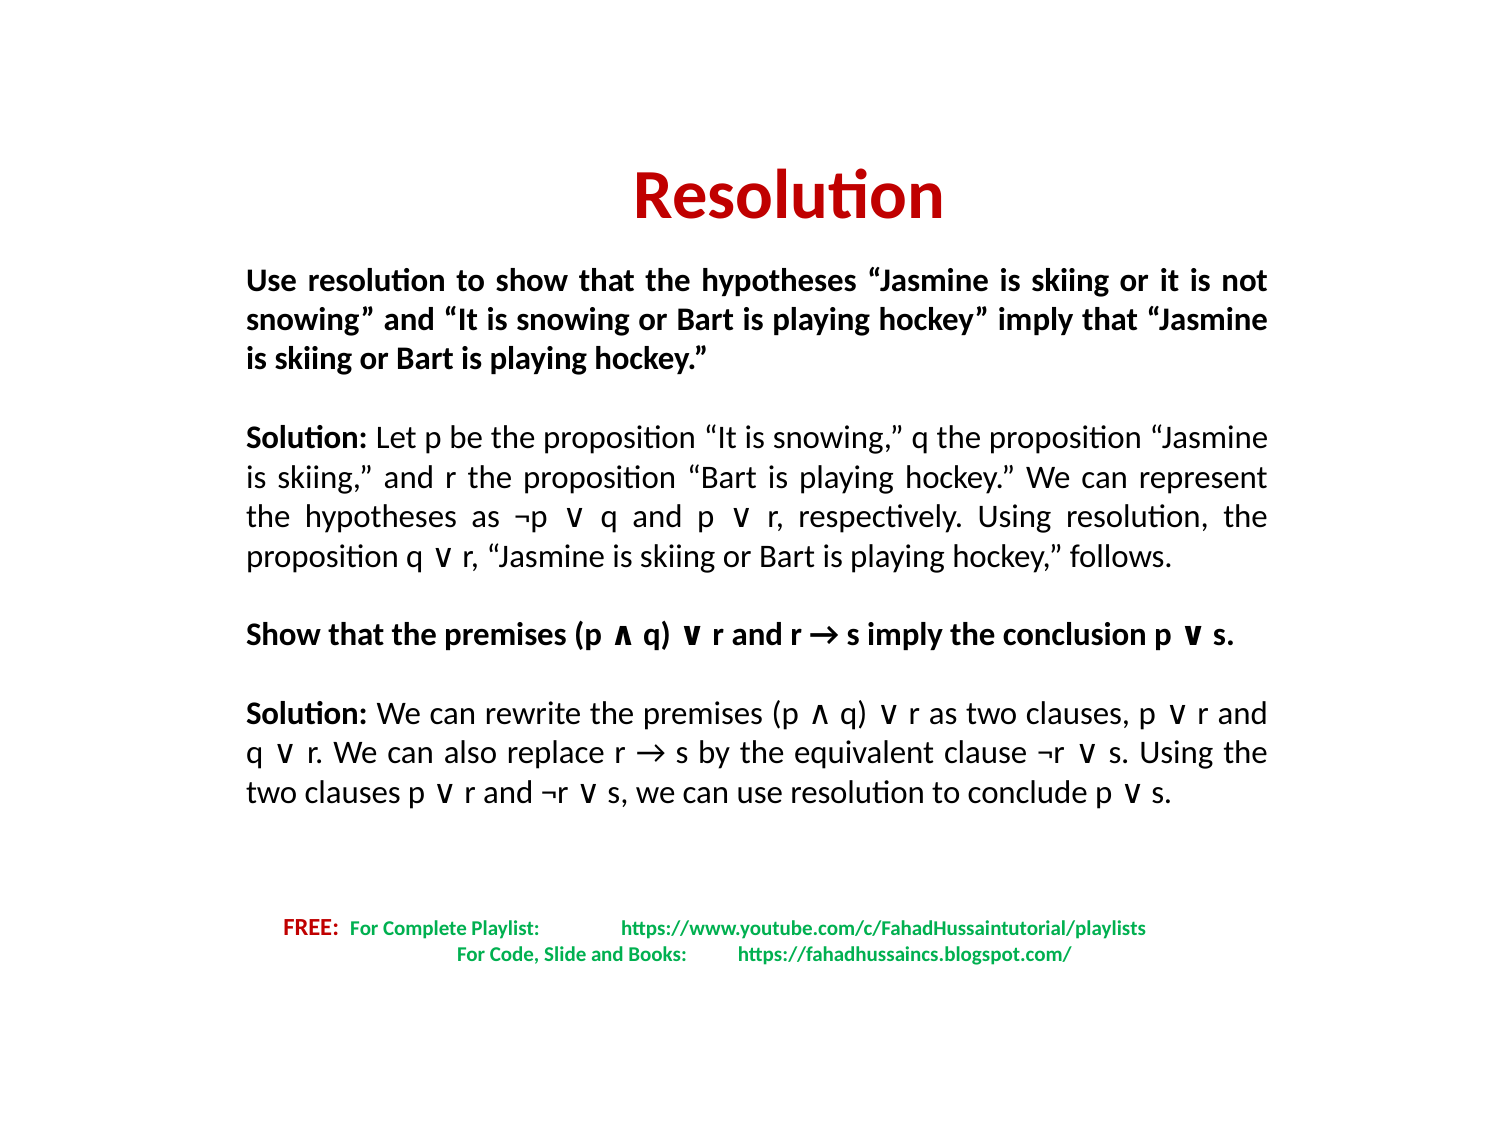

Resolution
Use resolution to show that the hypotheses “Jasmine is skiing or it is not snowing” and “It is snowing or Bart is playing hockey” imply that “Jasmine is skiing or Bart is playing hockey.”

Solution: Let p be the proposition “It is snowing,” q the proposition “Jasmine is skiing,” and r the proposition “Bart is playing hockey.” We can represent the hypotheses as ¬p ∨ q and p ∨ r, respectively. Using resolution, the proposition q ∨ r, “Jasmine is skiing or Bart is playing hockey,” follows.

Show that the premises (p ∧ q) ∨ r and r → s imply the conclusion p ∨ s.

Solution: We can rewrite the premises (p ∧ q) ∨ r as two clauses, p ∨ r and q ∨ r. We can also replace r → s by the equivalent clause ¬r ∨ s. Using the two clauses p ∨ r and ¬r ∨ s, we can use resolution to conclude p ∨ s.
FREE:  For Complete Playlist: 	        https://www.youtube.com/c/FahadHussaintutorial/playlists
	     For Code, Slide and Books:	 https://fahadhussaincs.blogspot.com/